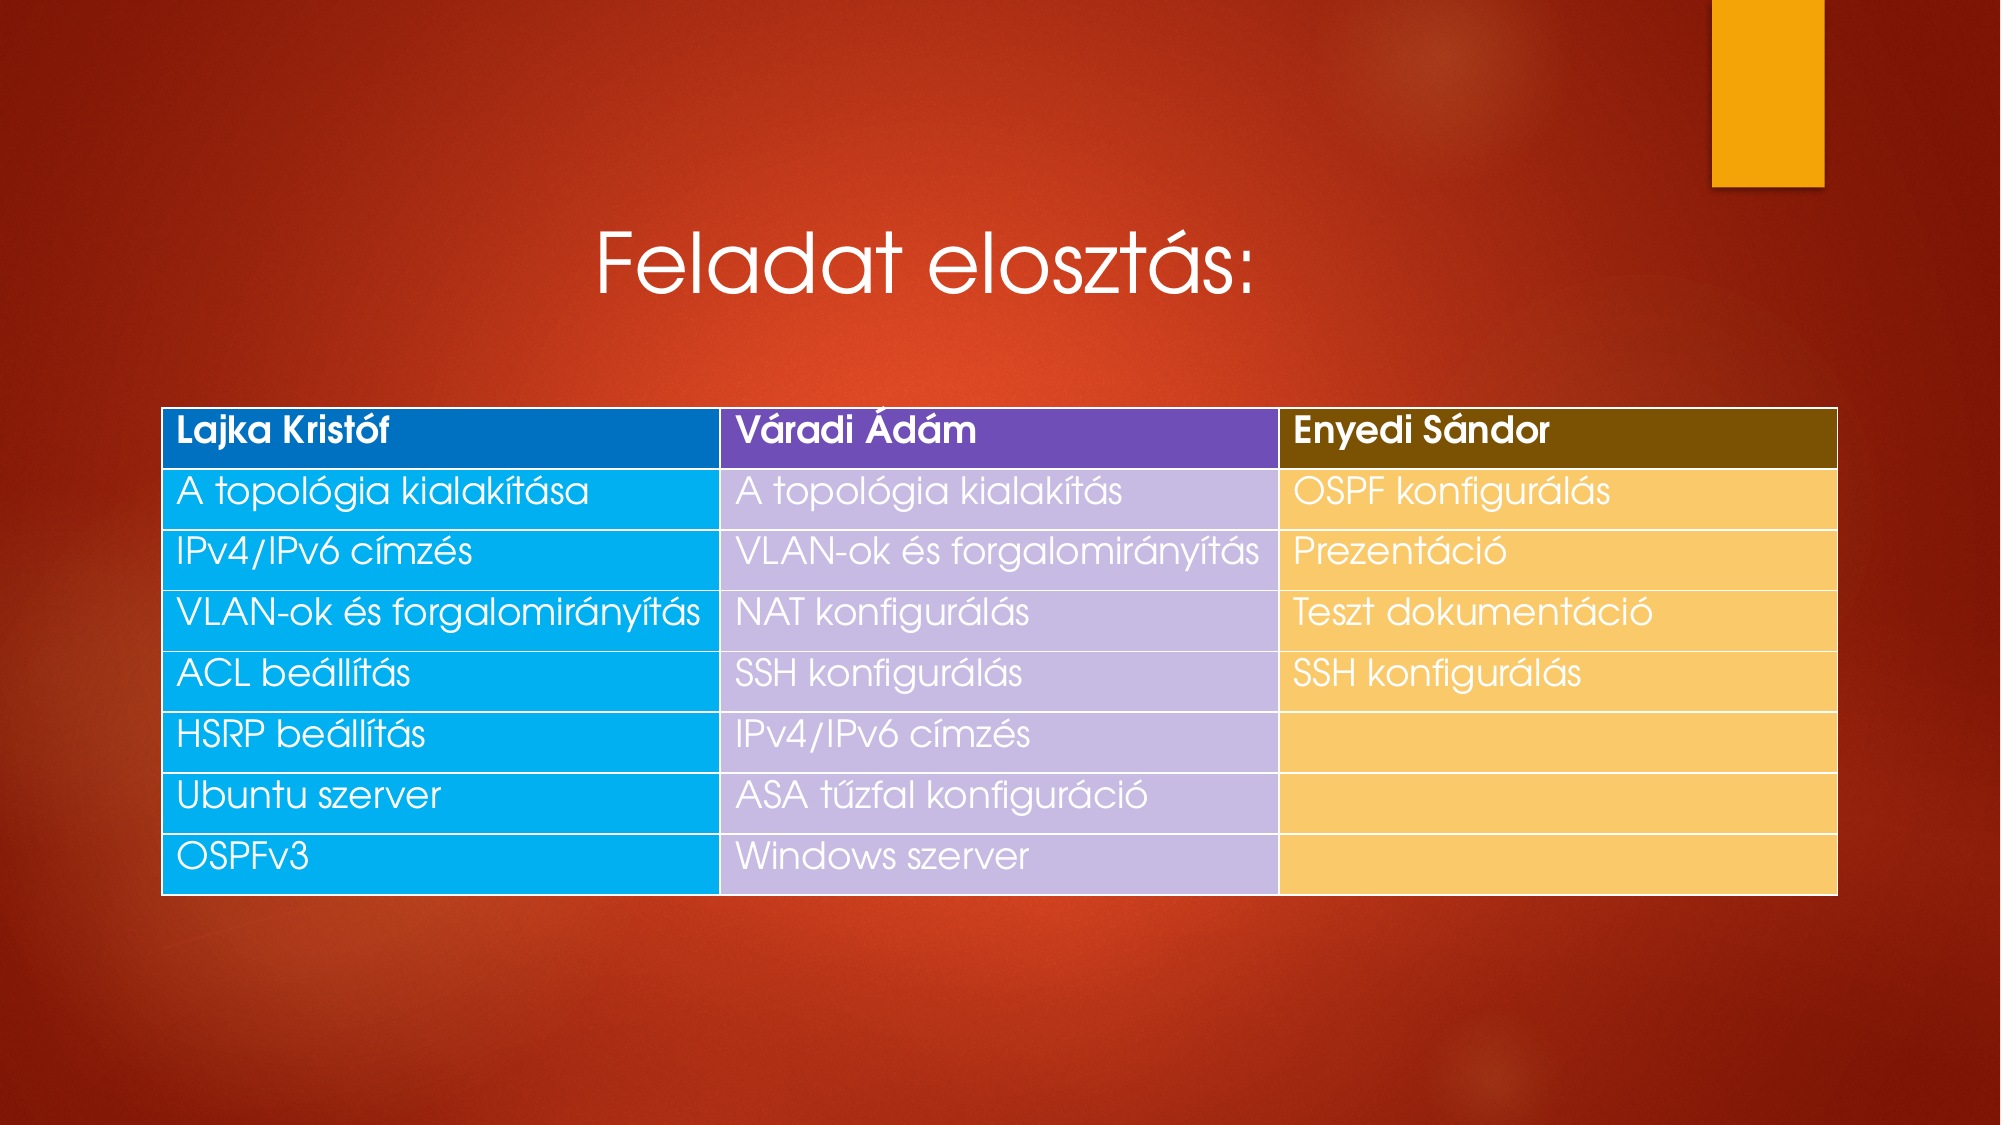

Feladat elosztás:
| Lajka Kristóf | Váradi Ádám | Enyedi Sándor |
| --- | --- | --- |
| A topológia kialakítása | A topológia kialakítás | OSPF konfigurálás |
| IPv4/IPv6 címzés | VLAN-ok és forgalomirányítás | Prezentáció |
| VLAN-ok és forgalomirányítás | NAT konfigurálás | Teszt dokumentáció |
| ACL beállítás | SSH konfigurálás | SSH konfigurálás |
| HSRP beállítás | IPv4/IPv6 címzés |  |
| Ubuntu szerver | ASA tűzfal konfiguráció |  |
| OSPFv3 | Windows szerver |  |